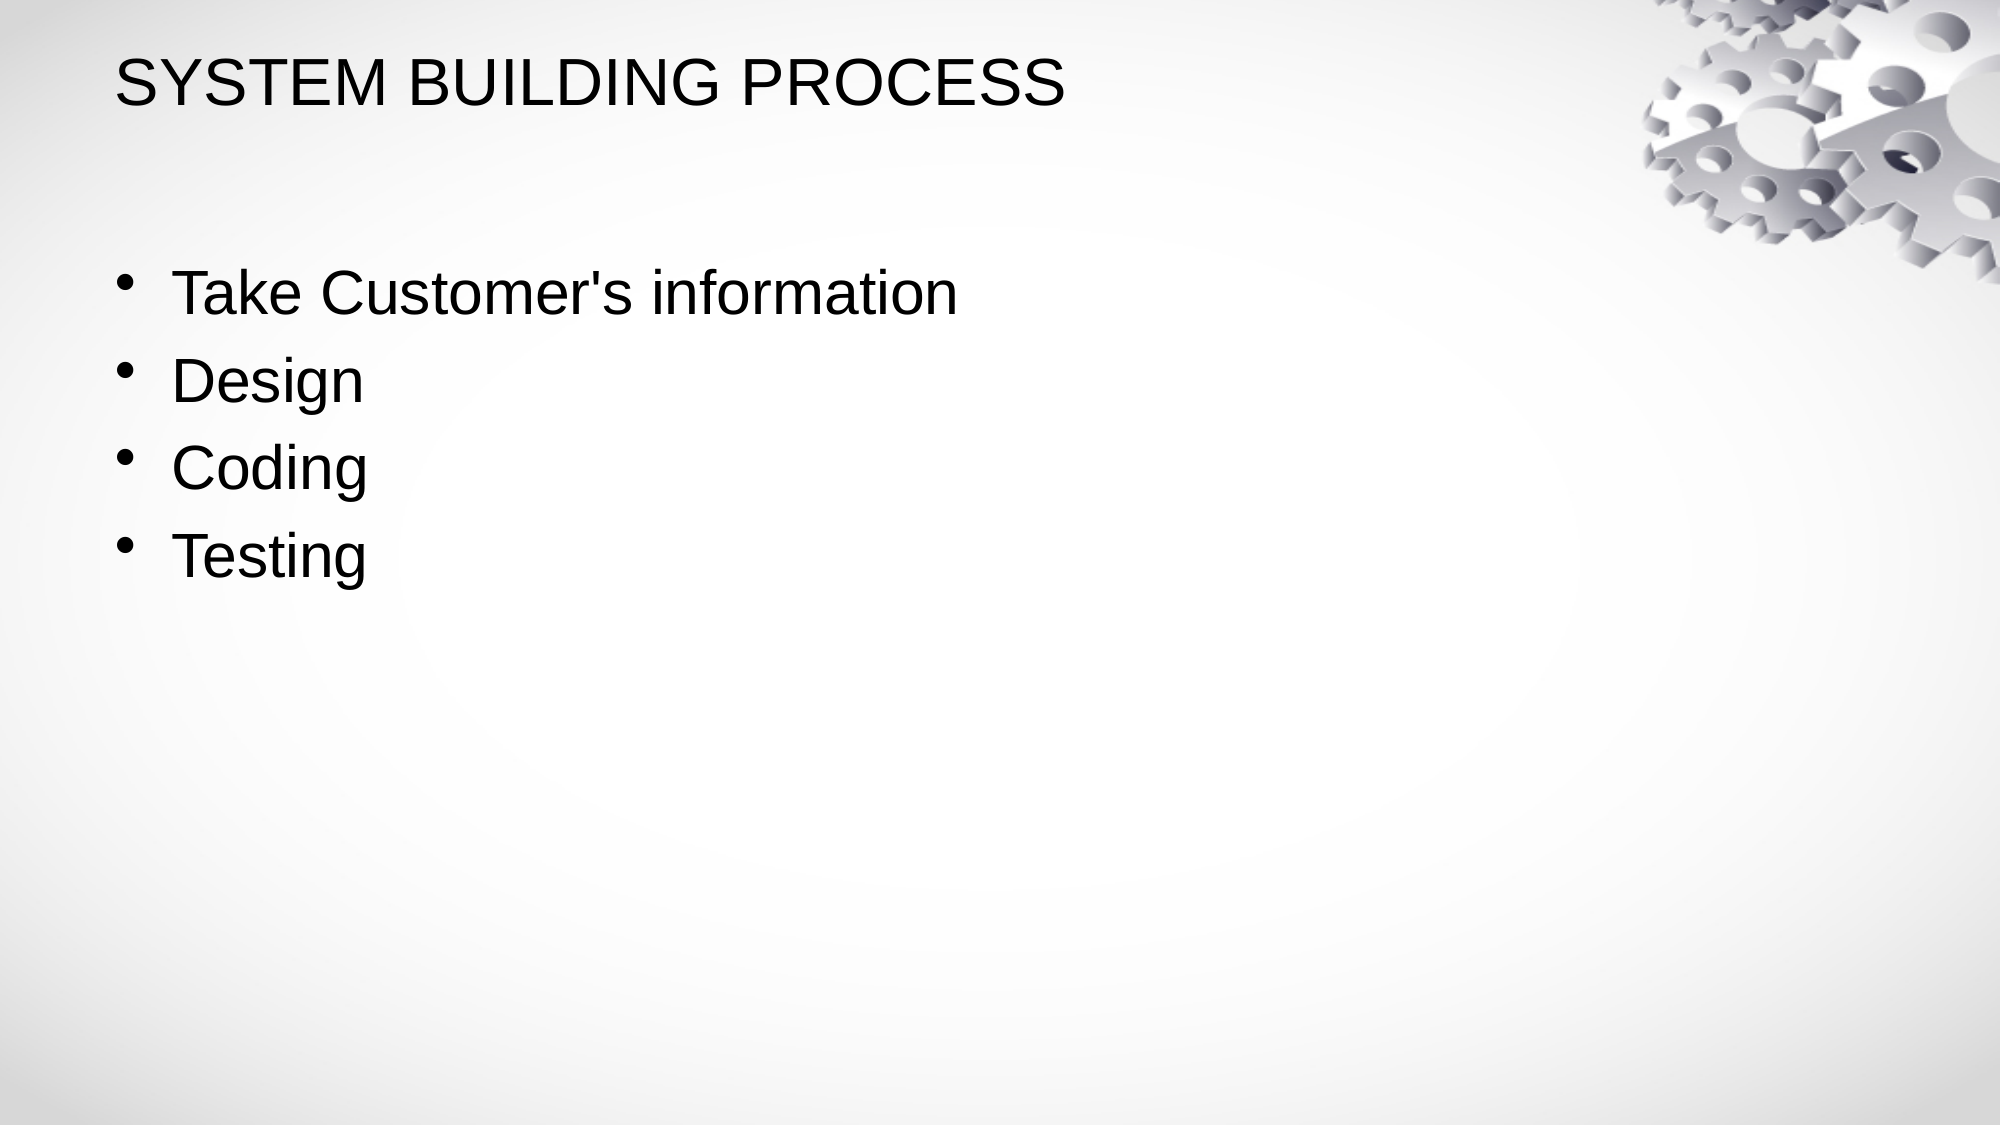

# SYSTEM BUILDING PROCESS
Take Customer's information
Design
Coding
Testing